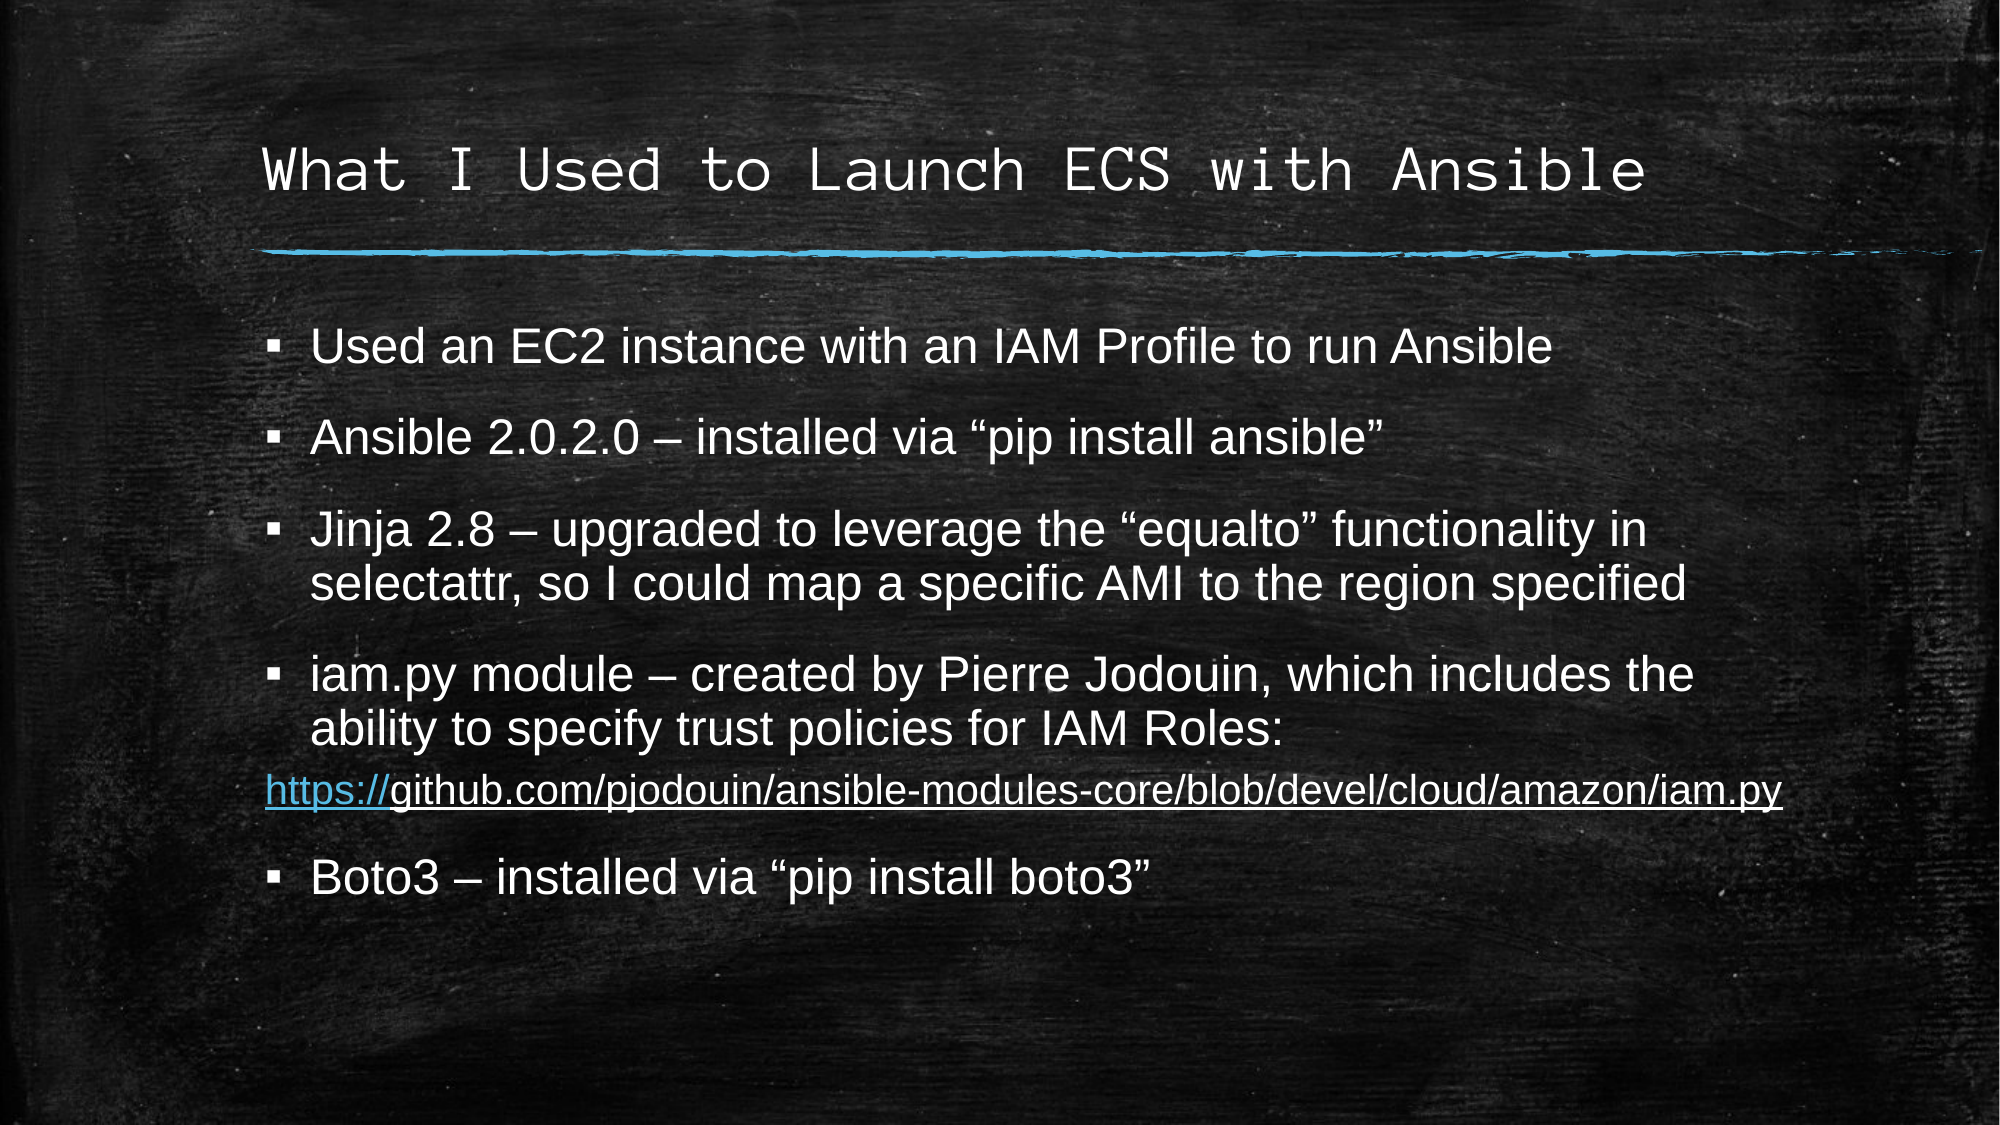

# What I Used to Launch ECS with Ansible
Used an EC2 instance with an IAM Profile to run Ansible
Ansible 2.0.2.0 – installed via “pip install ansible”
Jinja 2.8 – upgraded to leverage the “equalto” functionality in selectattr, so I could map a specific AMI to the region specified
iam.py module – created by Pierre Jodouin, which includes the ability to specify trust policies for IAM Roles:
https://github.com/pjodouin/ansible-modules-core/blob/devel/cloud/amazon/iam.py
Boto3 – installed via “pip install boto3”